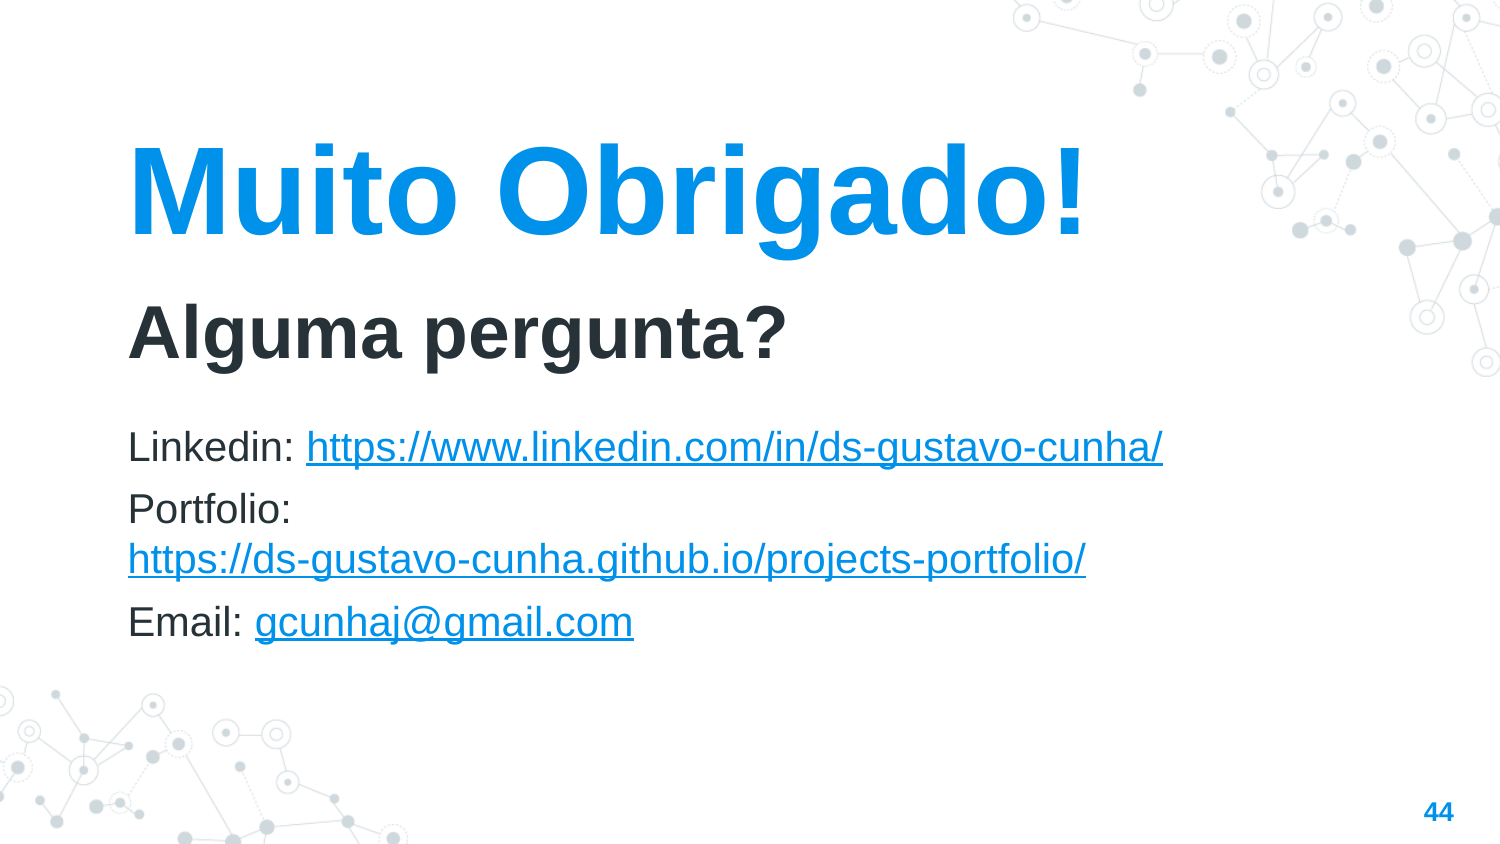

Muito Obrigado!
Alguma pergunta?
Linkedin: https://www.linkedin.com/in/ds-gustavo-cunha/
Portfolio: https://ds-gustavo-cunha.github.io/projects-portfolio/
Email: gcunhaj@gmail.com
44